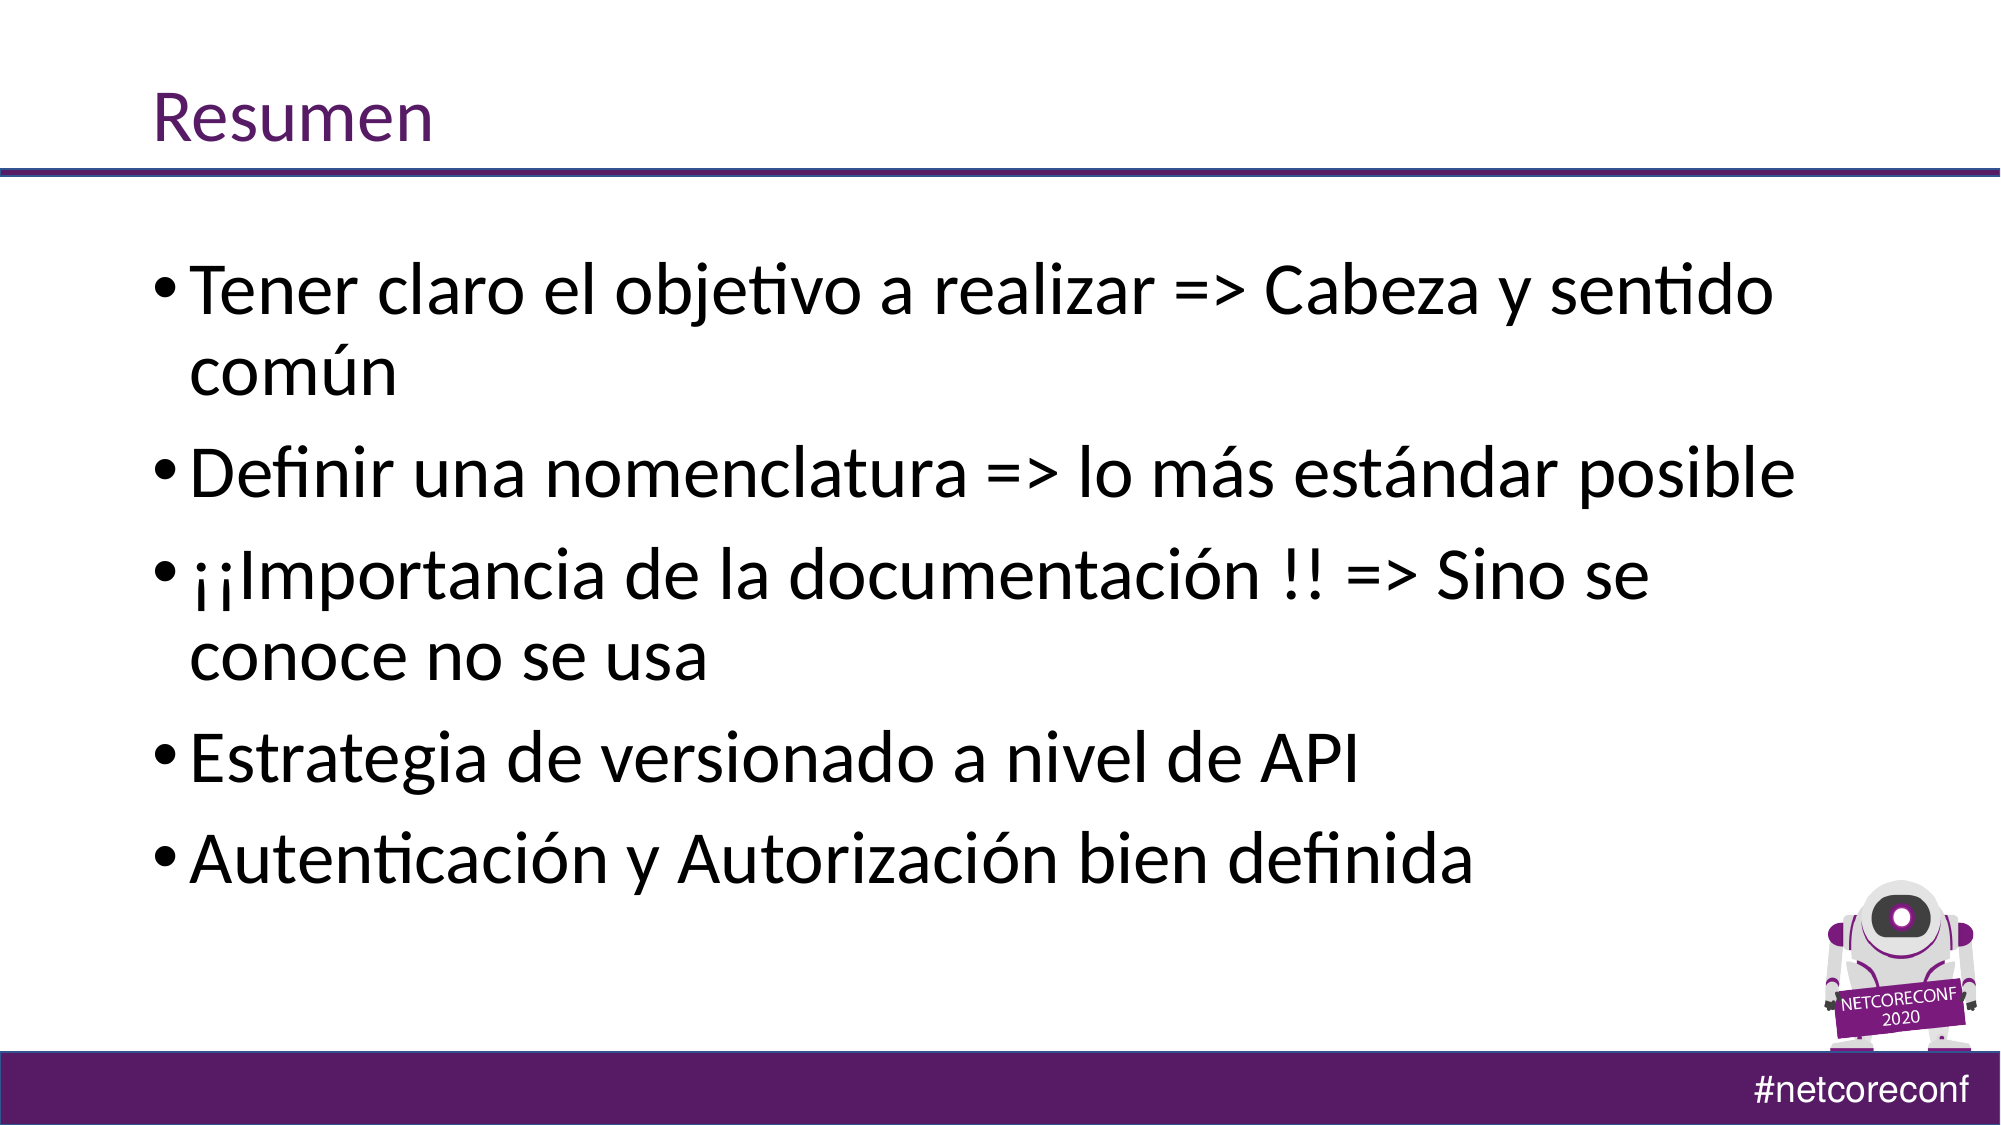

# Resumen
Tener claro el objetivo a realizar => Cabeza y sentido común
Definir una nomenclatura => lo más estándar posible
¡¡Importancia de la documentación !! => Sino se conoce no se usa
Estrategia de versionado a nivel de API
Autenticación y Autorización bien definida